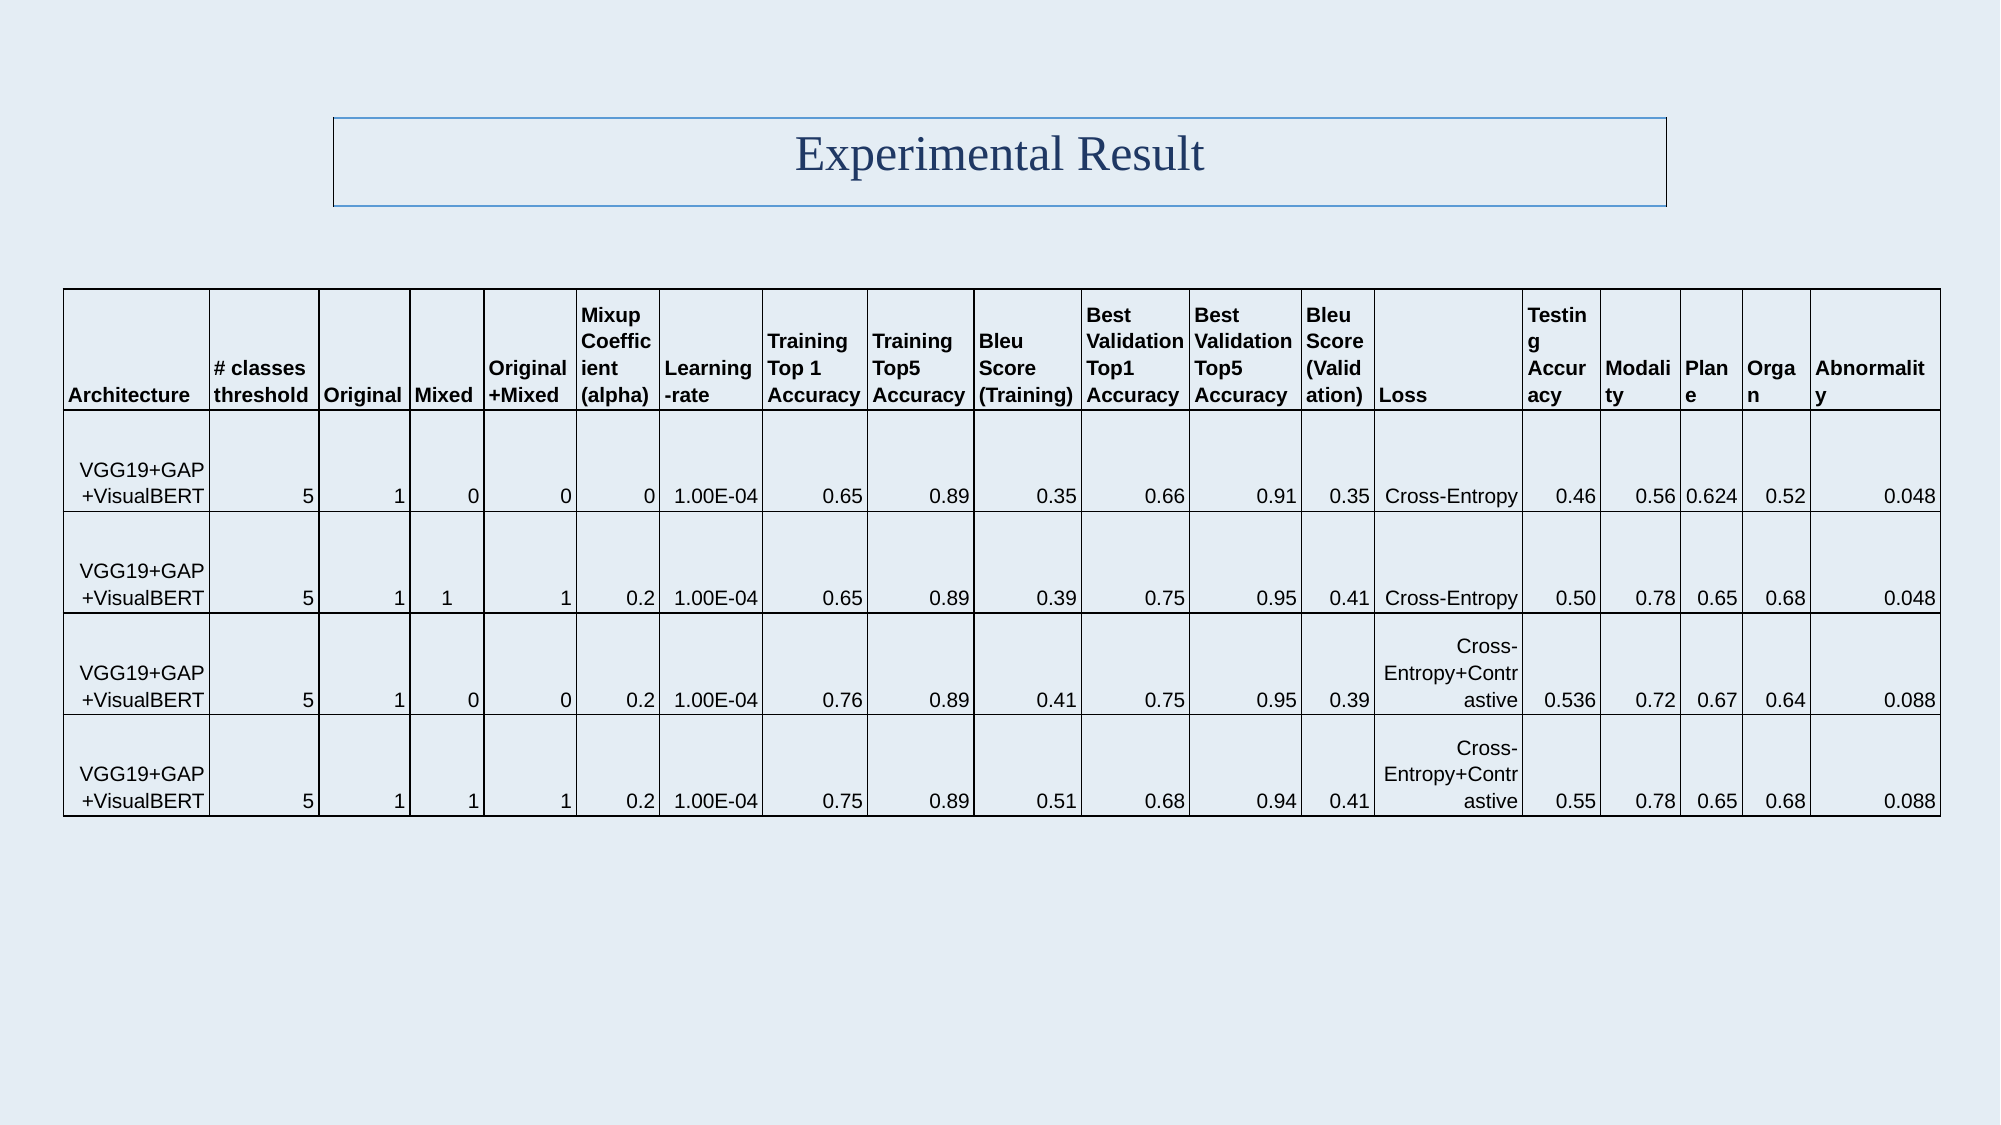

| Experimental Result |
| --- |

| Architecture | # classes threshold | Original | Mixed | Original+Mixed | Mixup Coefficient (alpha) | Learning-rate | Training Top 1 Accuracy | Training Top5 Accuracy | Bleu Score (Training) | Best Validation Top1 Accuracy | Best Validation Top5 Accuracy | Bleu Score (Validation) | Loss | Testing Accuracy | Modality | Plane | Organ | Abnormality |
| --- | --- | --- | --- | --- | --- | --- | --- | --- | --- | --- | --- | --- | --- | --- | --- | --- | --- | --- |
| VGG19+GAP+VisualBERT | 5 | 1 | 0 | 0 | 0 | 1.00E-04 | 0.65 | 0.89 | 0.35 | 0.66 | 0.91 | 0.35 | Cross-Entropy | 0.46 | 0.56 | 0.624 | 0.52 | 0.048 |
| VGG19+GAP+VisualBERT | 5 | 1 | 1 | 1 | 0.2 | 1.00E-04 | 0.65 | 0.89 | 0.39 | 0.75 | 0.95 | 0.41 | Cross-Entropy | 0.50 | 0.78 | 0.65 | 0.68 | 0.048 |
| VGG19+GAP+VisualBERT | 5 | 1 | 0 | 0 | 0.2 | 1.00E-04 | 0.76 | 0.89 | 0.41 | 0.75 | 0.95 | 0.39 | Cross-Entropy+Contrastive | 0.536 | 0.72 | 0.67 | 0.64 | 0.088 |
| VGG19+GAP+VisualBERT | 5 | 1 | 1 | 1 | 0.2 | 1.00E-04 | 0.75 | 0.89 | 0.51 | 0.68 | 0.94 | 0.41 | Cross-Entropy+Contrastive | 0.55 | 0.78 | 0.65 | 0.68 | 0.088 |